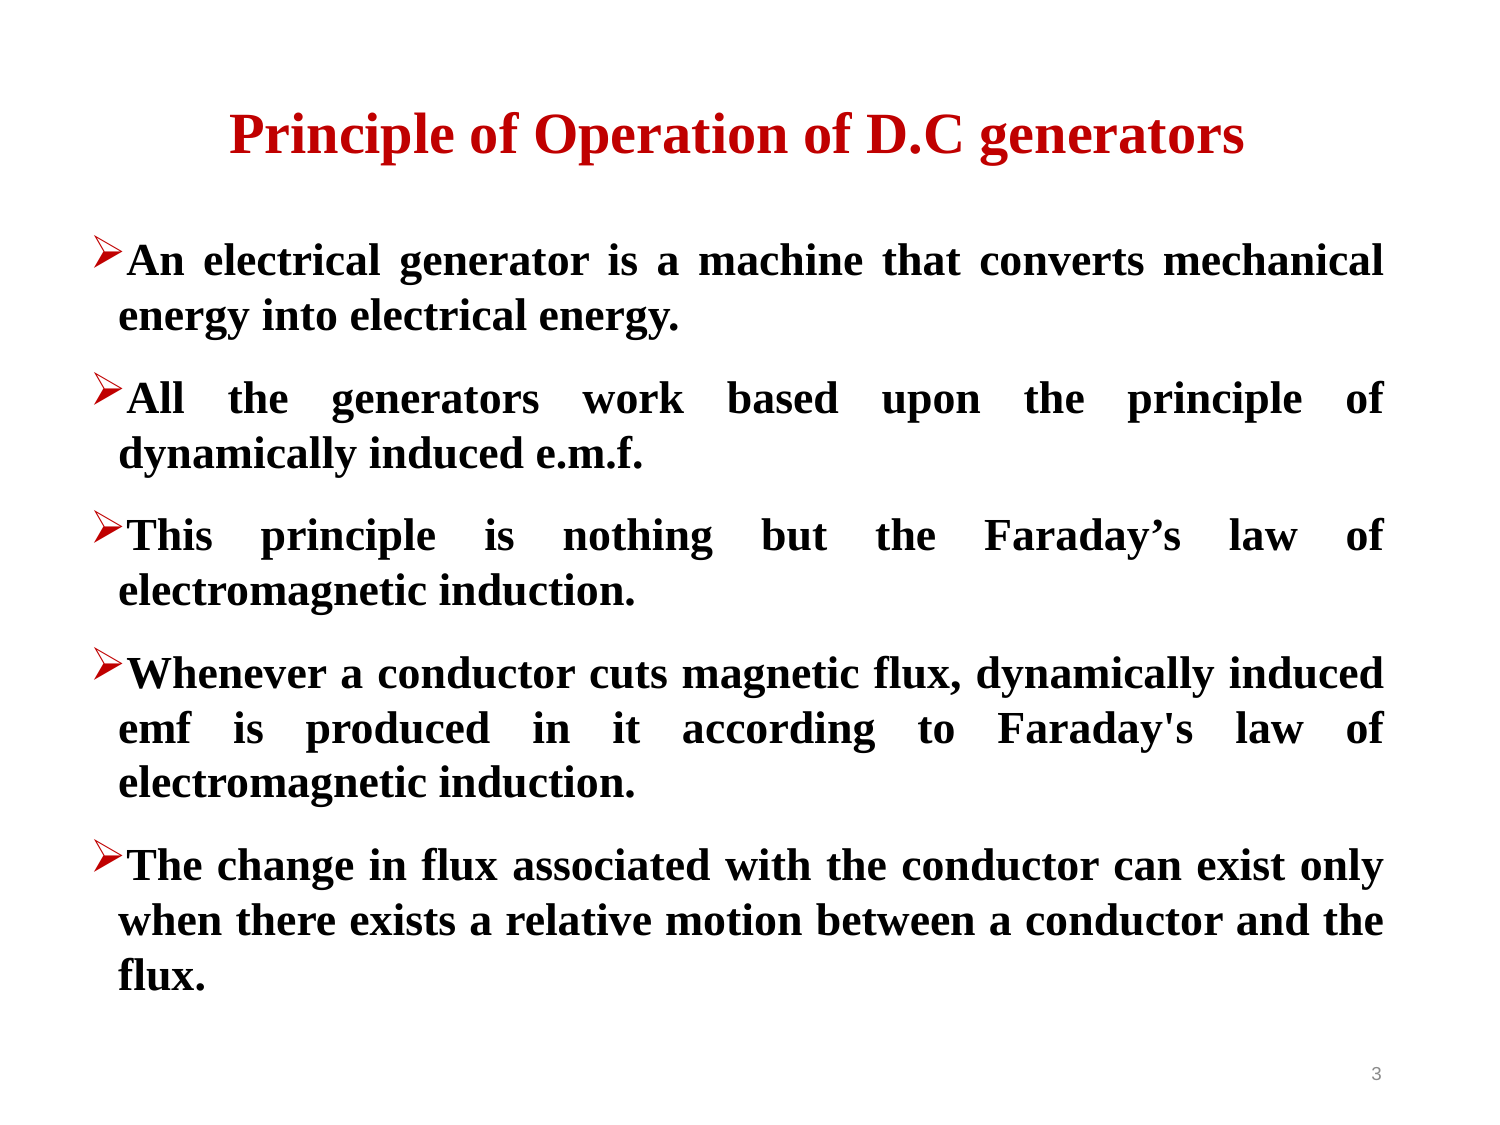

Principle of Operation of D.C generators

An electrical generator is a machine that converts mechanical energy into electrical energy.

All the generators work based upon the principle of dynamically induced e.m.f.

This principle is nothing but the Faraday’s law of electromagnetic induction.

Whenever a conductor cuts magnetic flux, dynamically induced emf is produced in it according to Faraday's law of electromagnetic induction.

The change in flux associated with the conductor can exist only when there exists a relative motion between a conductor and the flux.

3